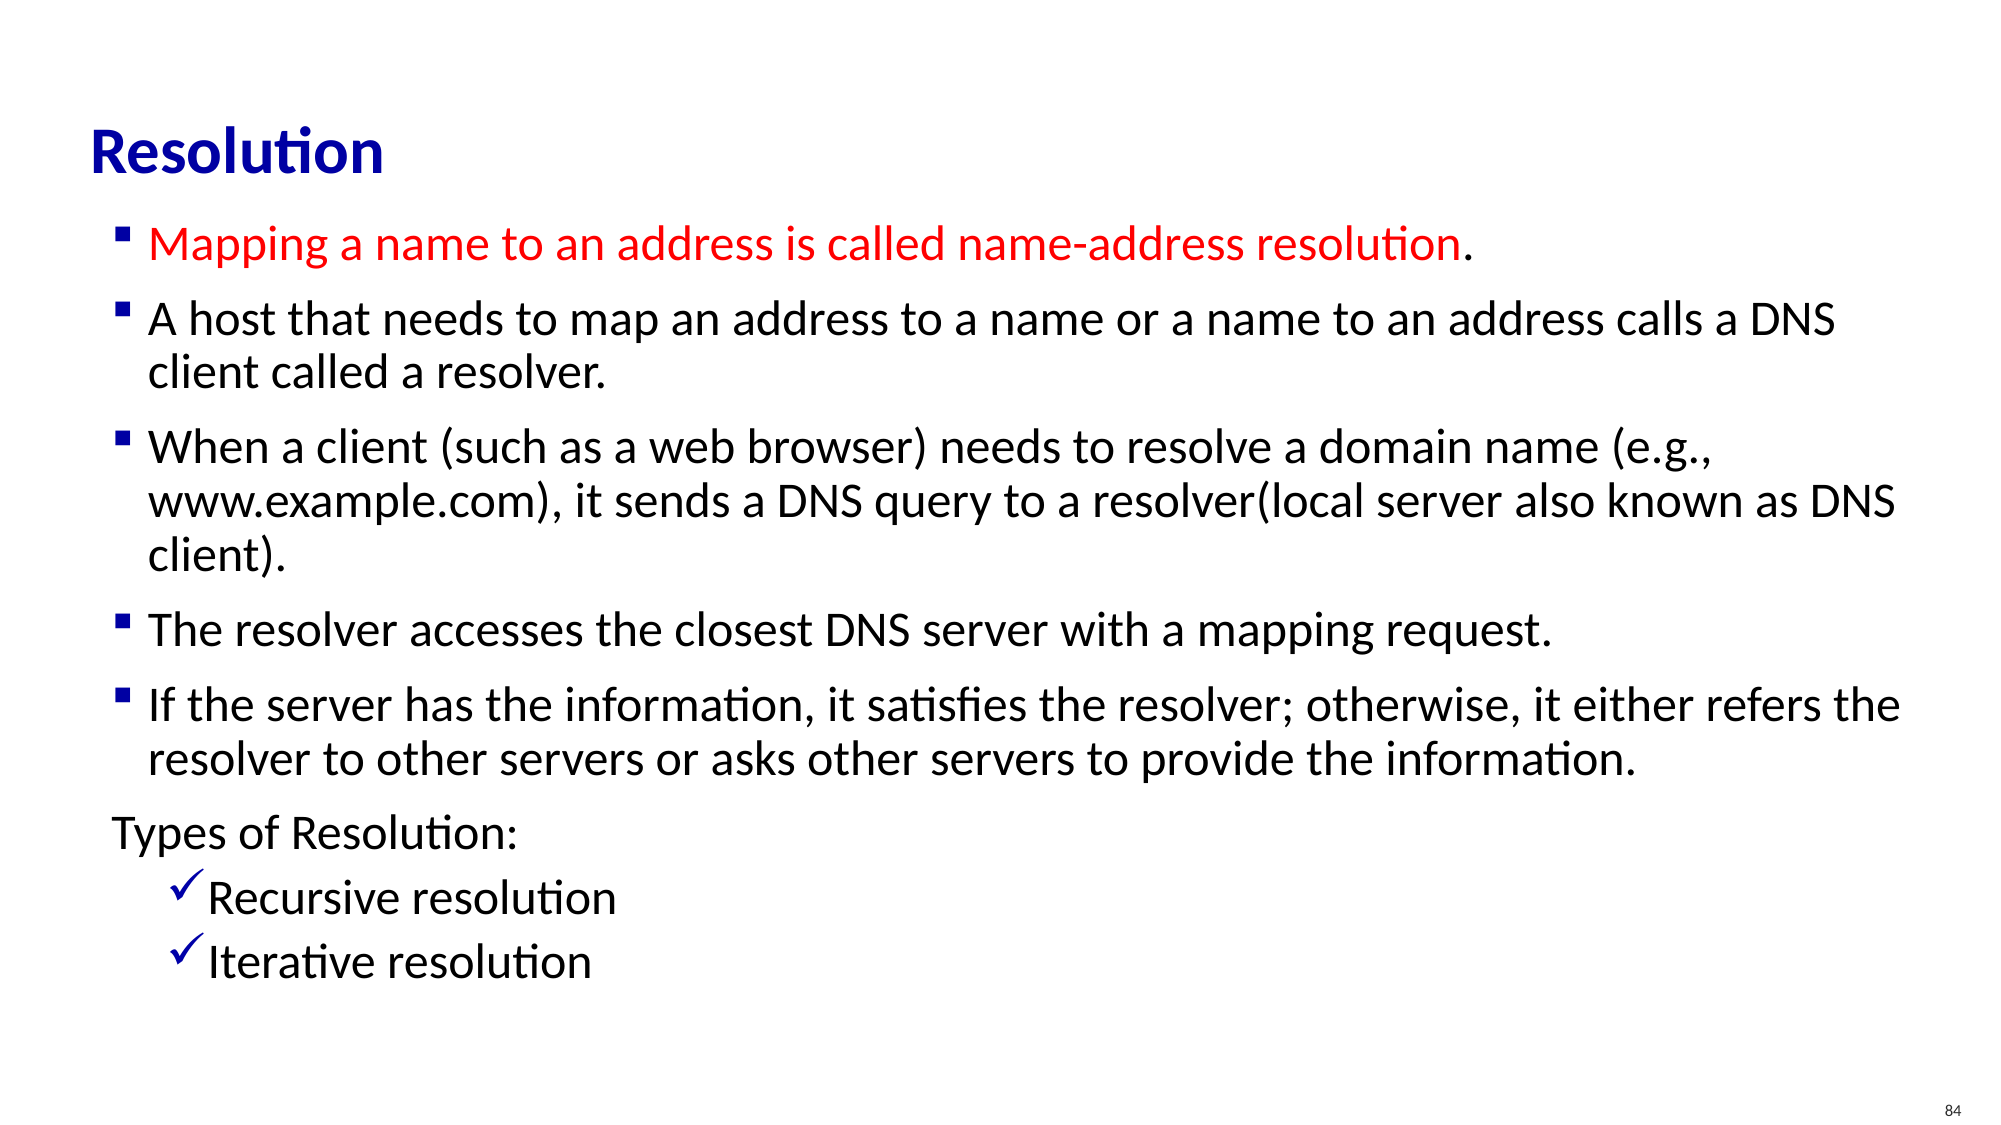

# Resolution
Mapping a name to an address is called name-address resolution.
A host that needs to map an address to a name or a name to an address calls a DNS client called a resolver.
When a client (such as a web browser) needs to resolve a domain name (e.g., www.example.com), it sends a DNS query to a resolver(local server also known as DNS client).
The resolver accesses the closest DNS server with a mapping request.
If the server has the information, it satisfies the resolver; otherwise, it either refers the resolver to other servers or asks other servers to provide the information.
Types of Resolution:
Recursive resolution
Iterative resolution
84